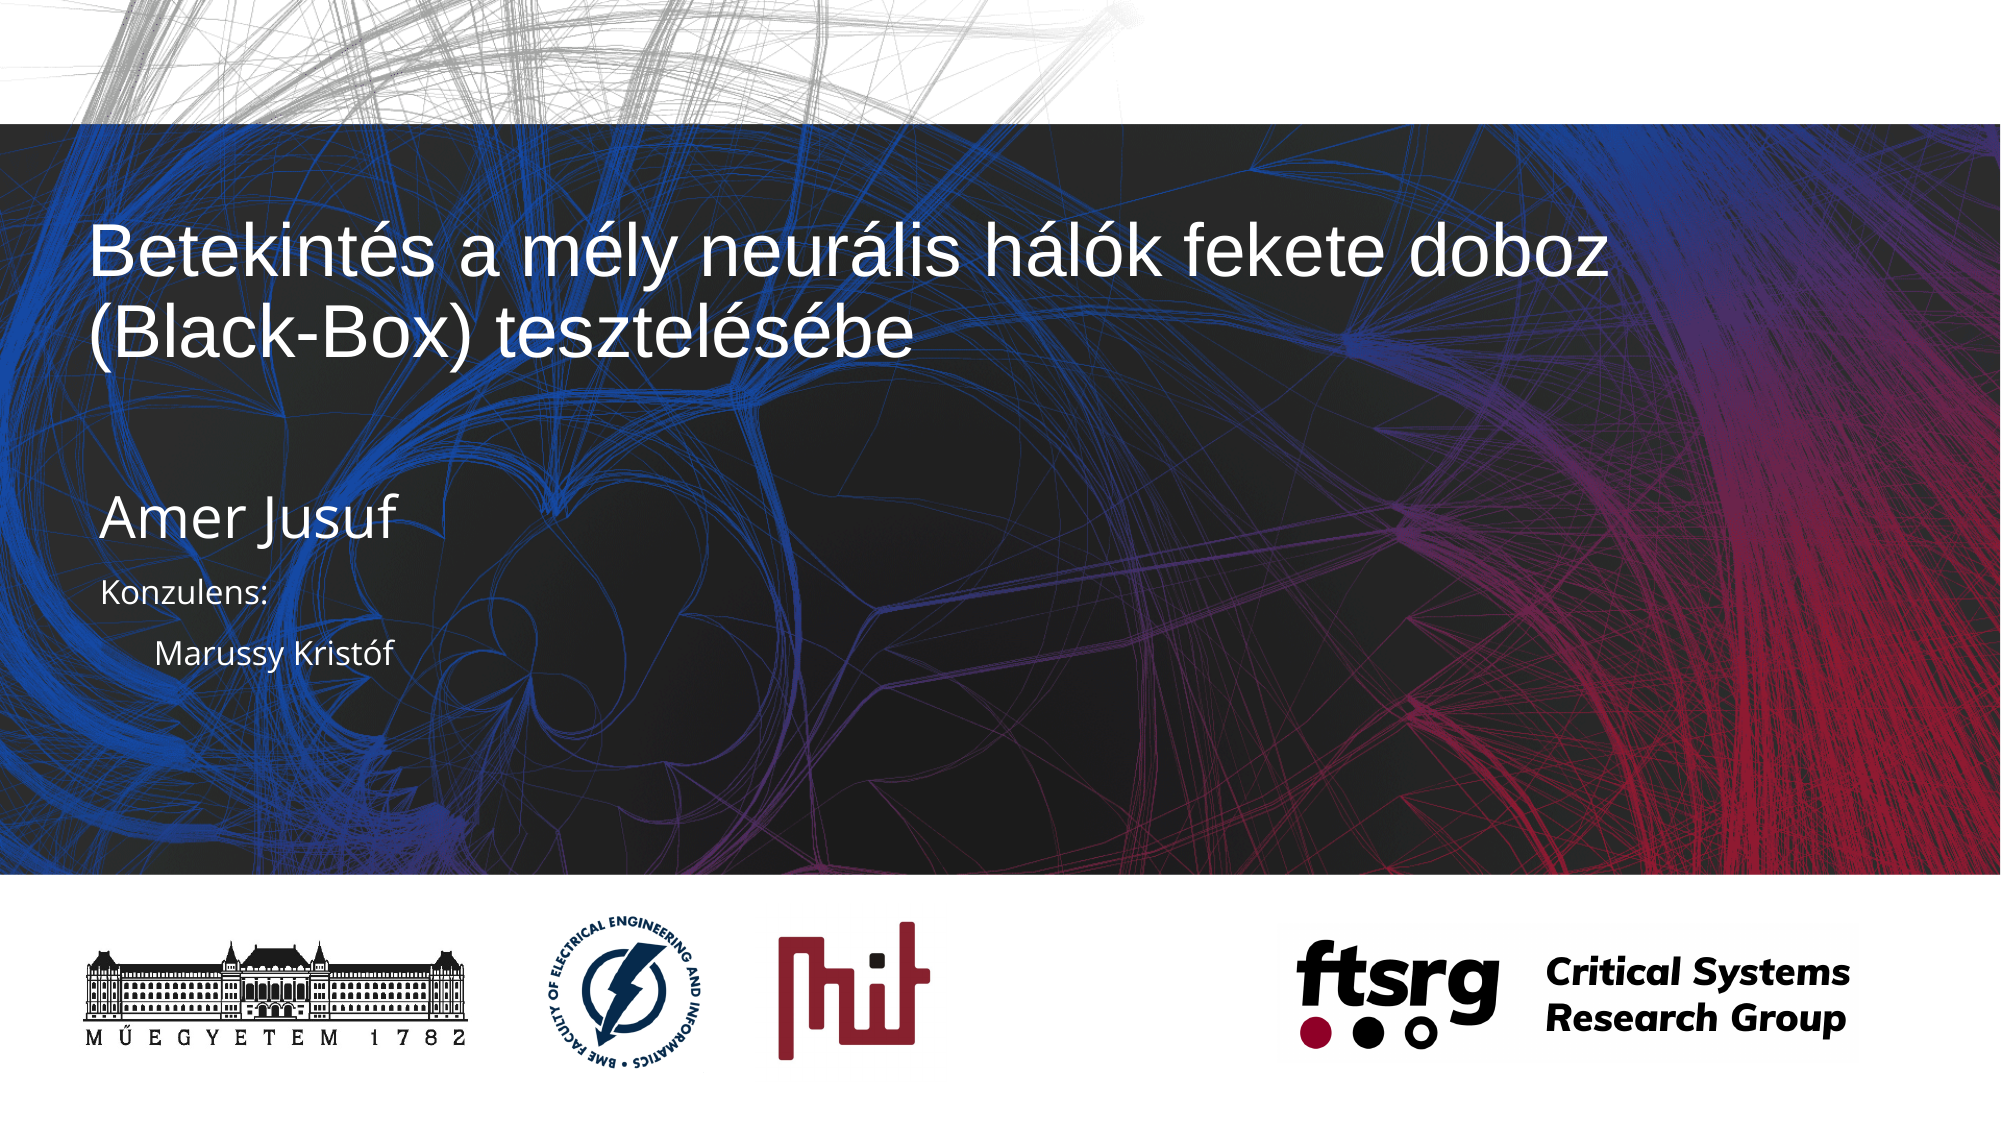

# Betekintés a mély neurális hálók fekete doboz (Black-Box) tesztelésébe

Amer Jusuf
Konzulens:
       Marussy Kristóf